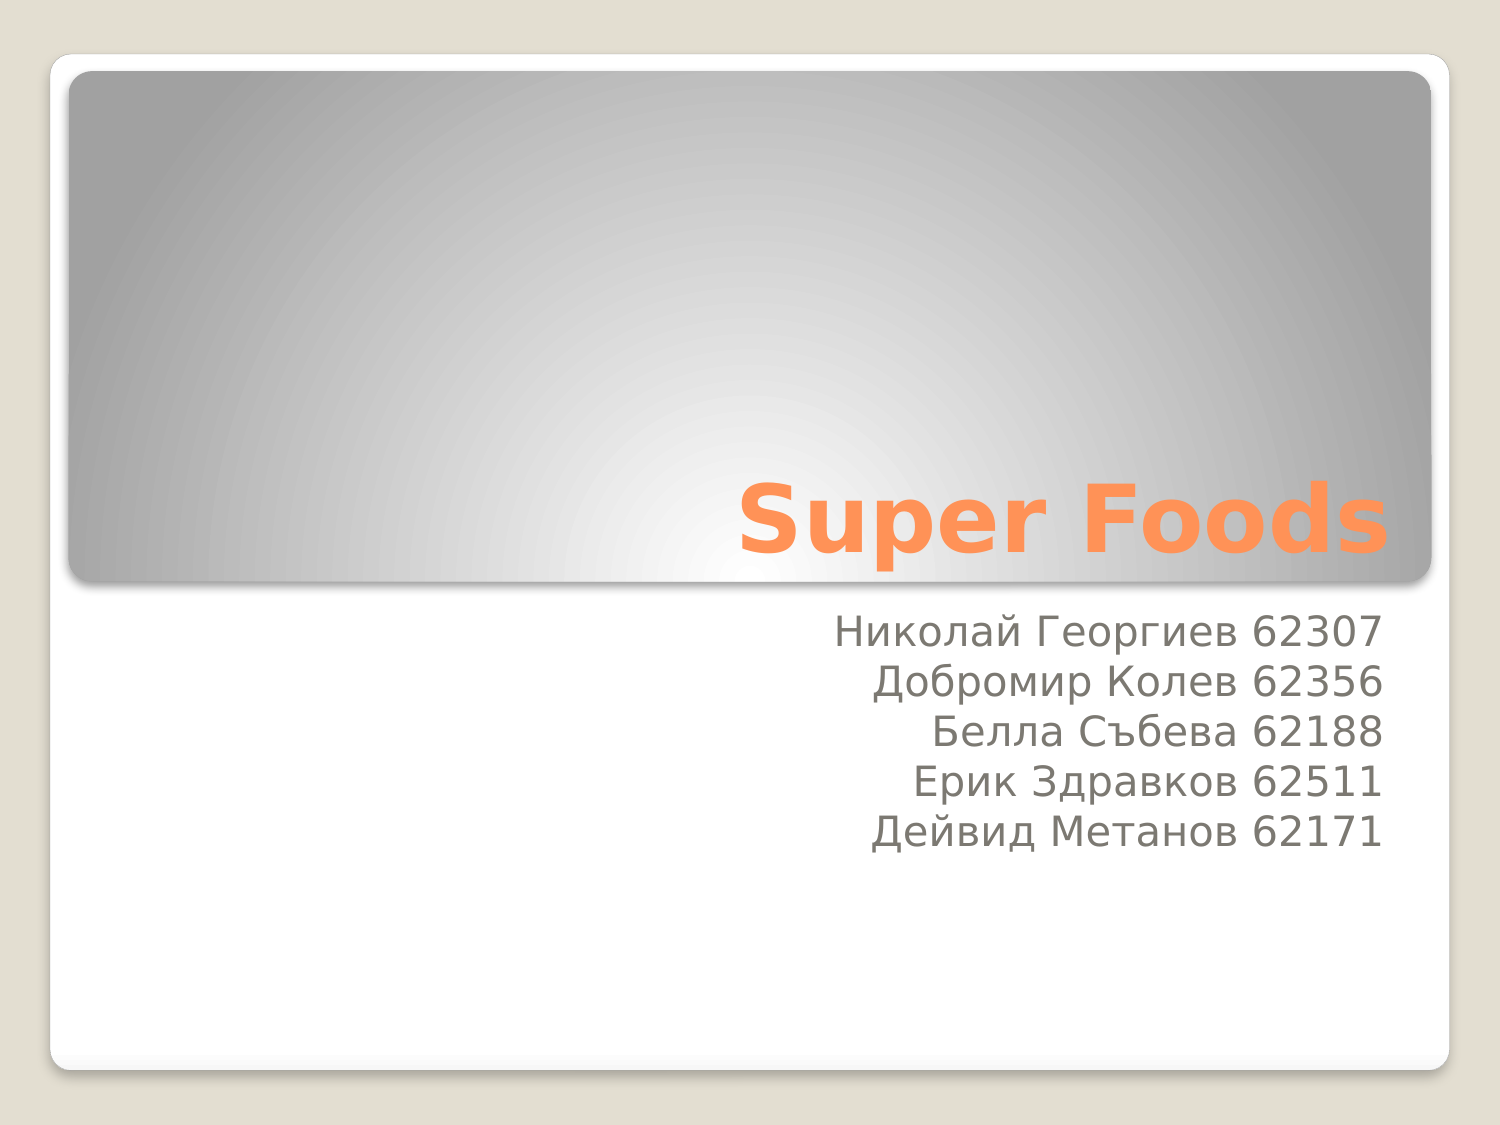

# Super Foods
Николай Георгиев 62307
Добромир Колев 62356
 Белла Събева 62188
 Ерик Здравков 62511
Дейвид Метанов 62171